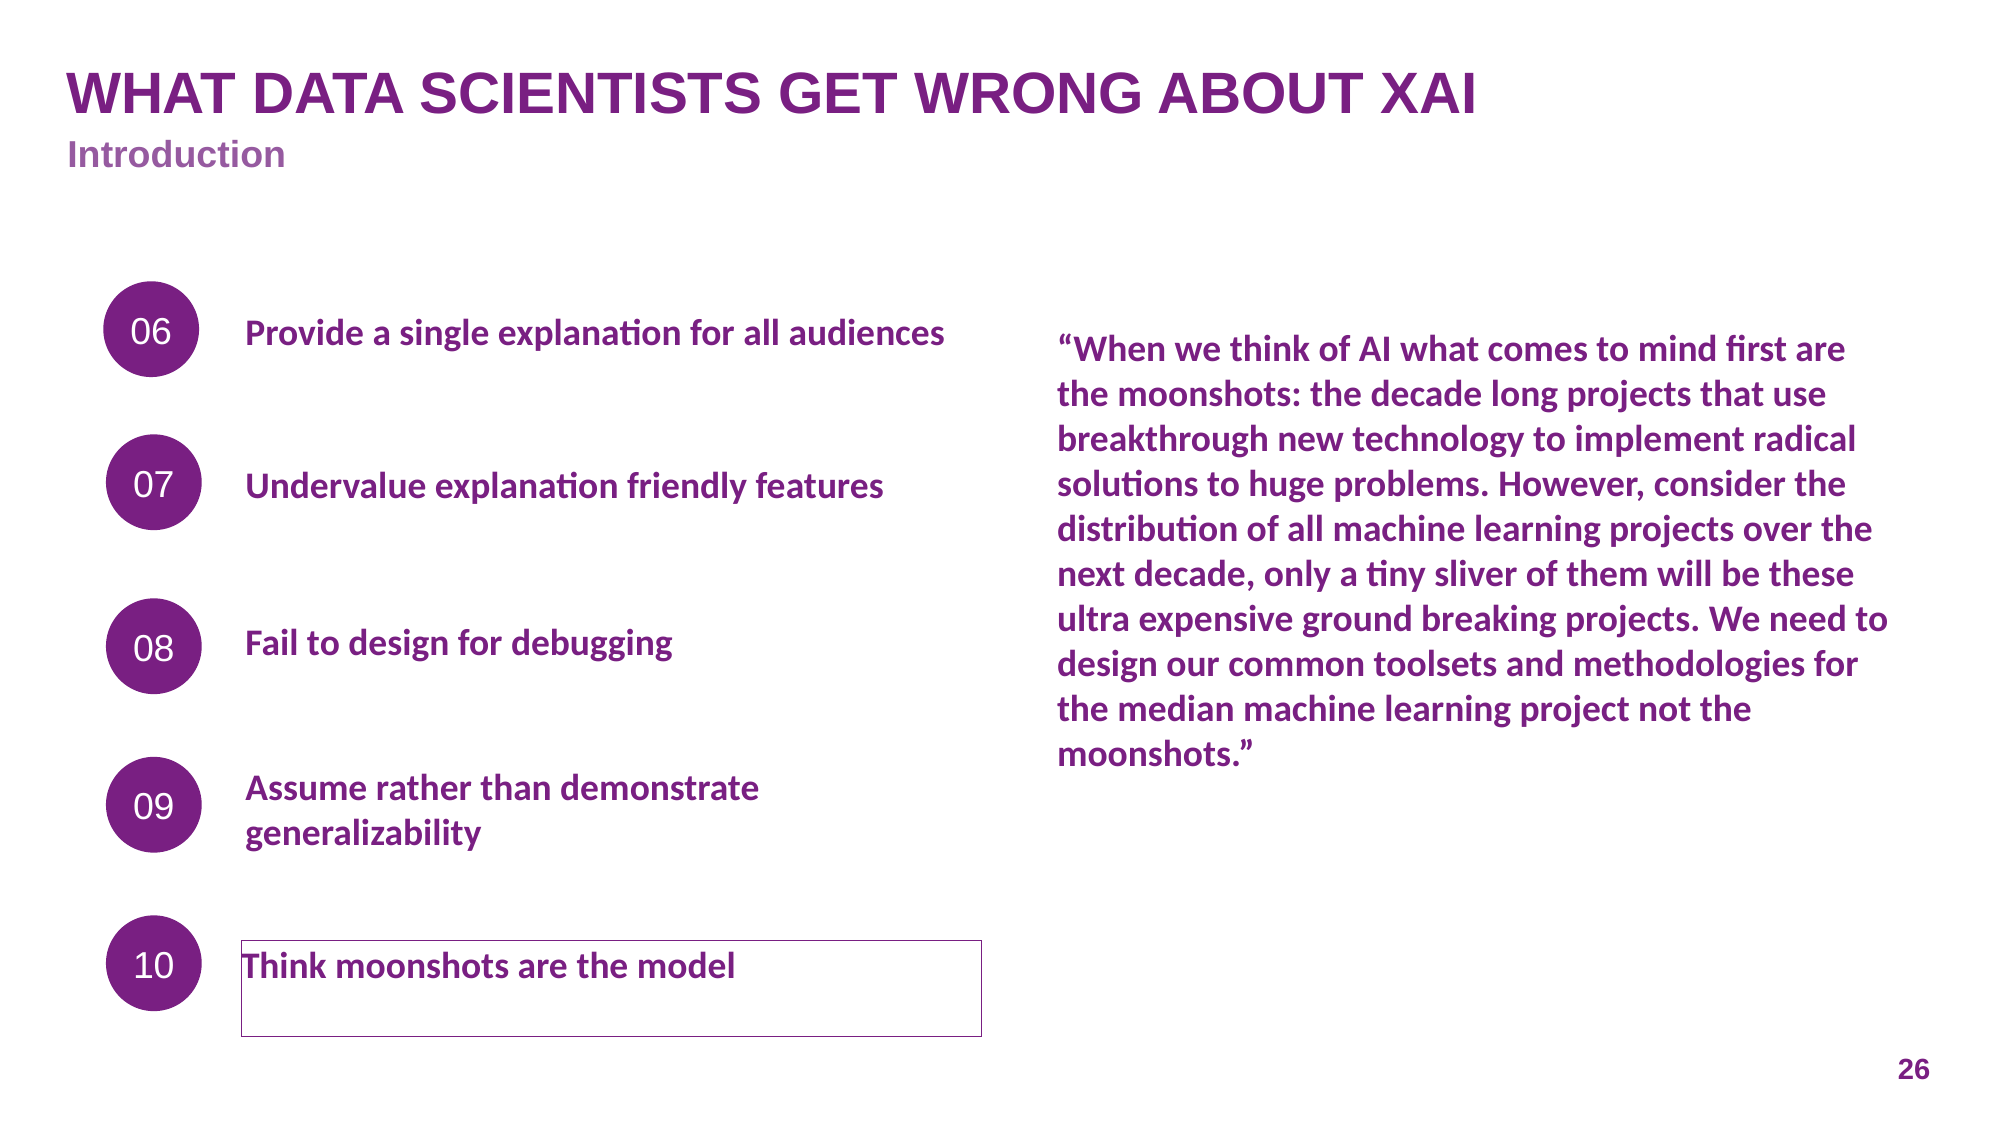

# What data scientists get wrong about XAI
Introduction
06
Provide a single explanation for all audiences
“When we think of AI what comes to mind first are the moonshots: the decade long projects that use
breakthrough new technology to implement radical solutions to huge problems. However, consider the distribution of all machine learning projects over the next decade, only a tiny sliver of them will be these ultra expensive ground breaking projects. We need to design our common toolsets and methodologies for the median machine learning project not the moonshots.”
07
Undervalue explanation friendly features
08
Fail to design for debugging
09
Assume rather than demonstrate generalizability
10
Think moonshots are the model
26